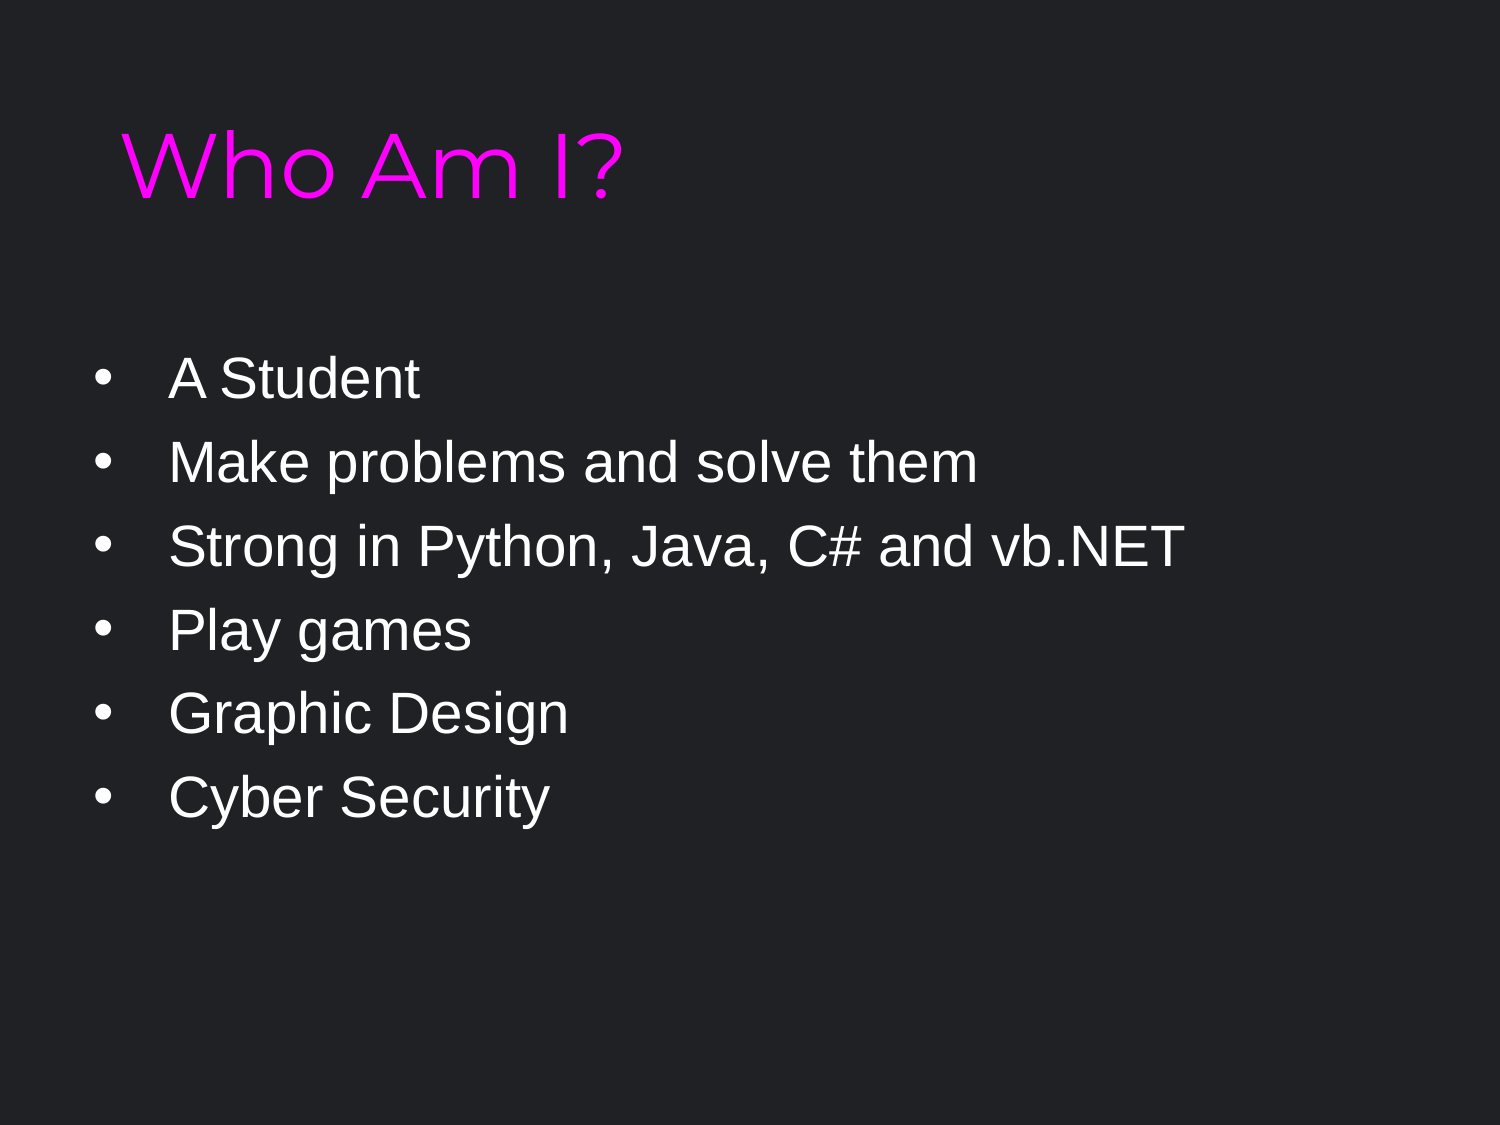

# Who Am I?
A Student
Make problems and solve them
Strong in Python, Java, C# and vb.NET
Play games
Graphic Design
Cyber Security